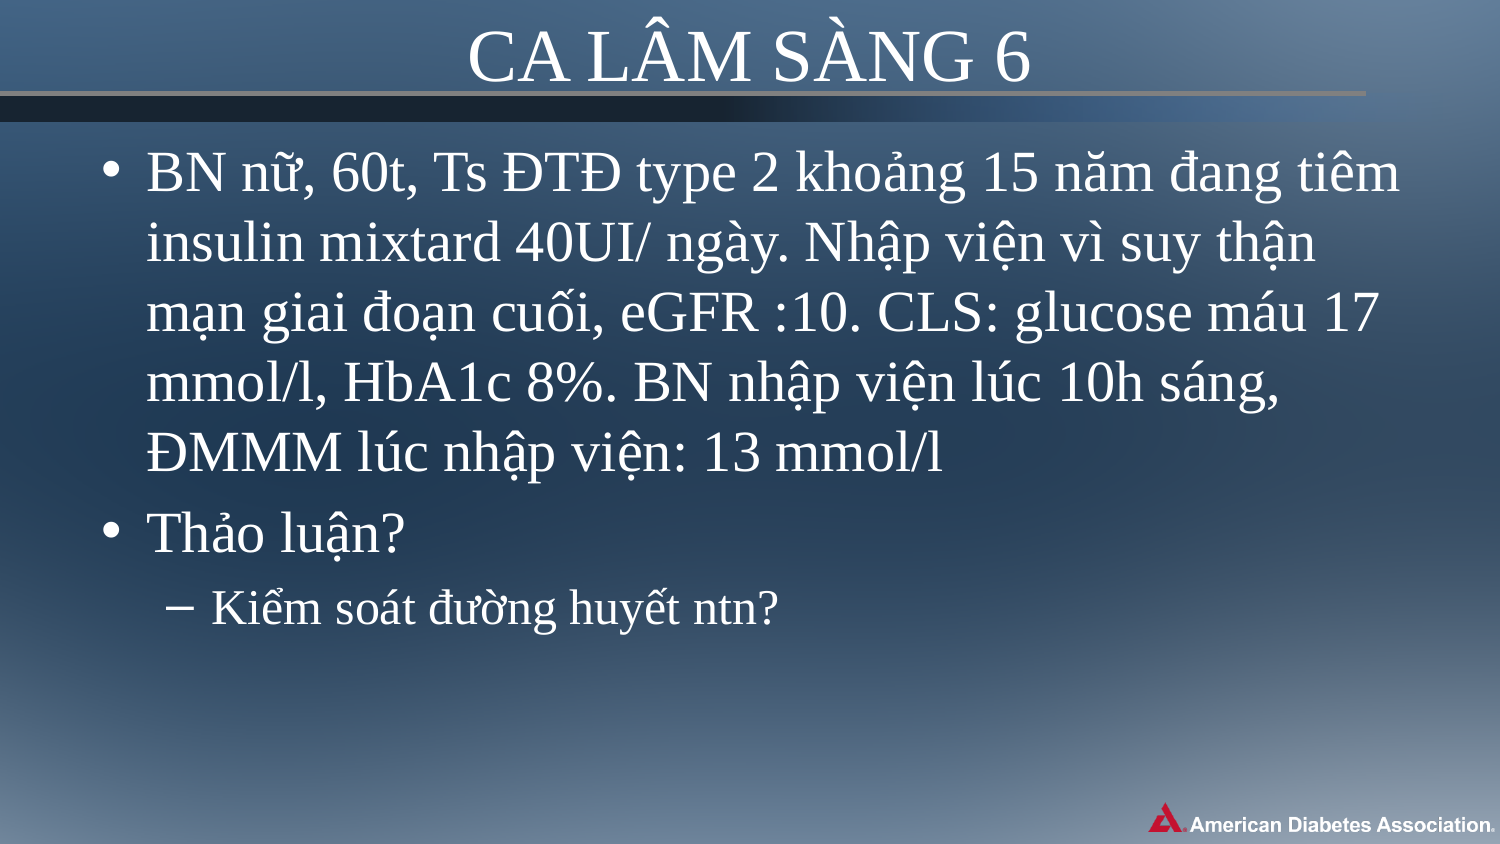

# CA LÂM SÀNG 6
BN nữ, 60t, Ts ĐTĐ type 2 khoảng 15 năm đang tiêm insulin mixtard 40UI/ ngày. Nhập viện vì suy thận mạn giai đoạn cuối, eGFR :10. CLS: glucose máu 17 mmol/l, HbA1c 8%. BN nhập viện lúc 10h sáng, ĐMMM lúc nhập viện: 13 mmol/l
Thảo luận?
Kiểm soát đường huyết ntn?